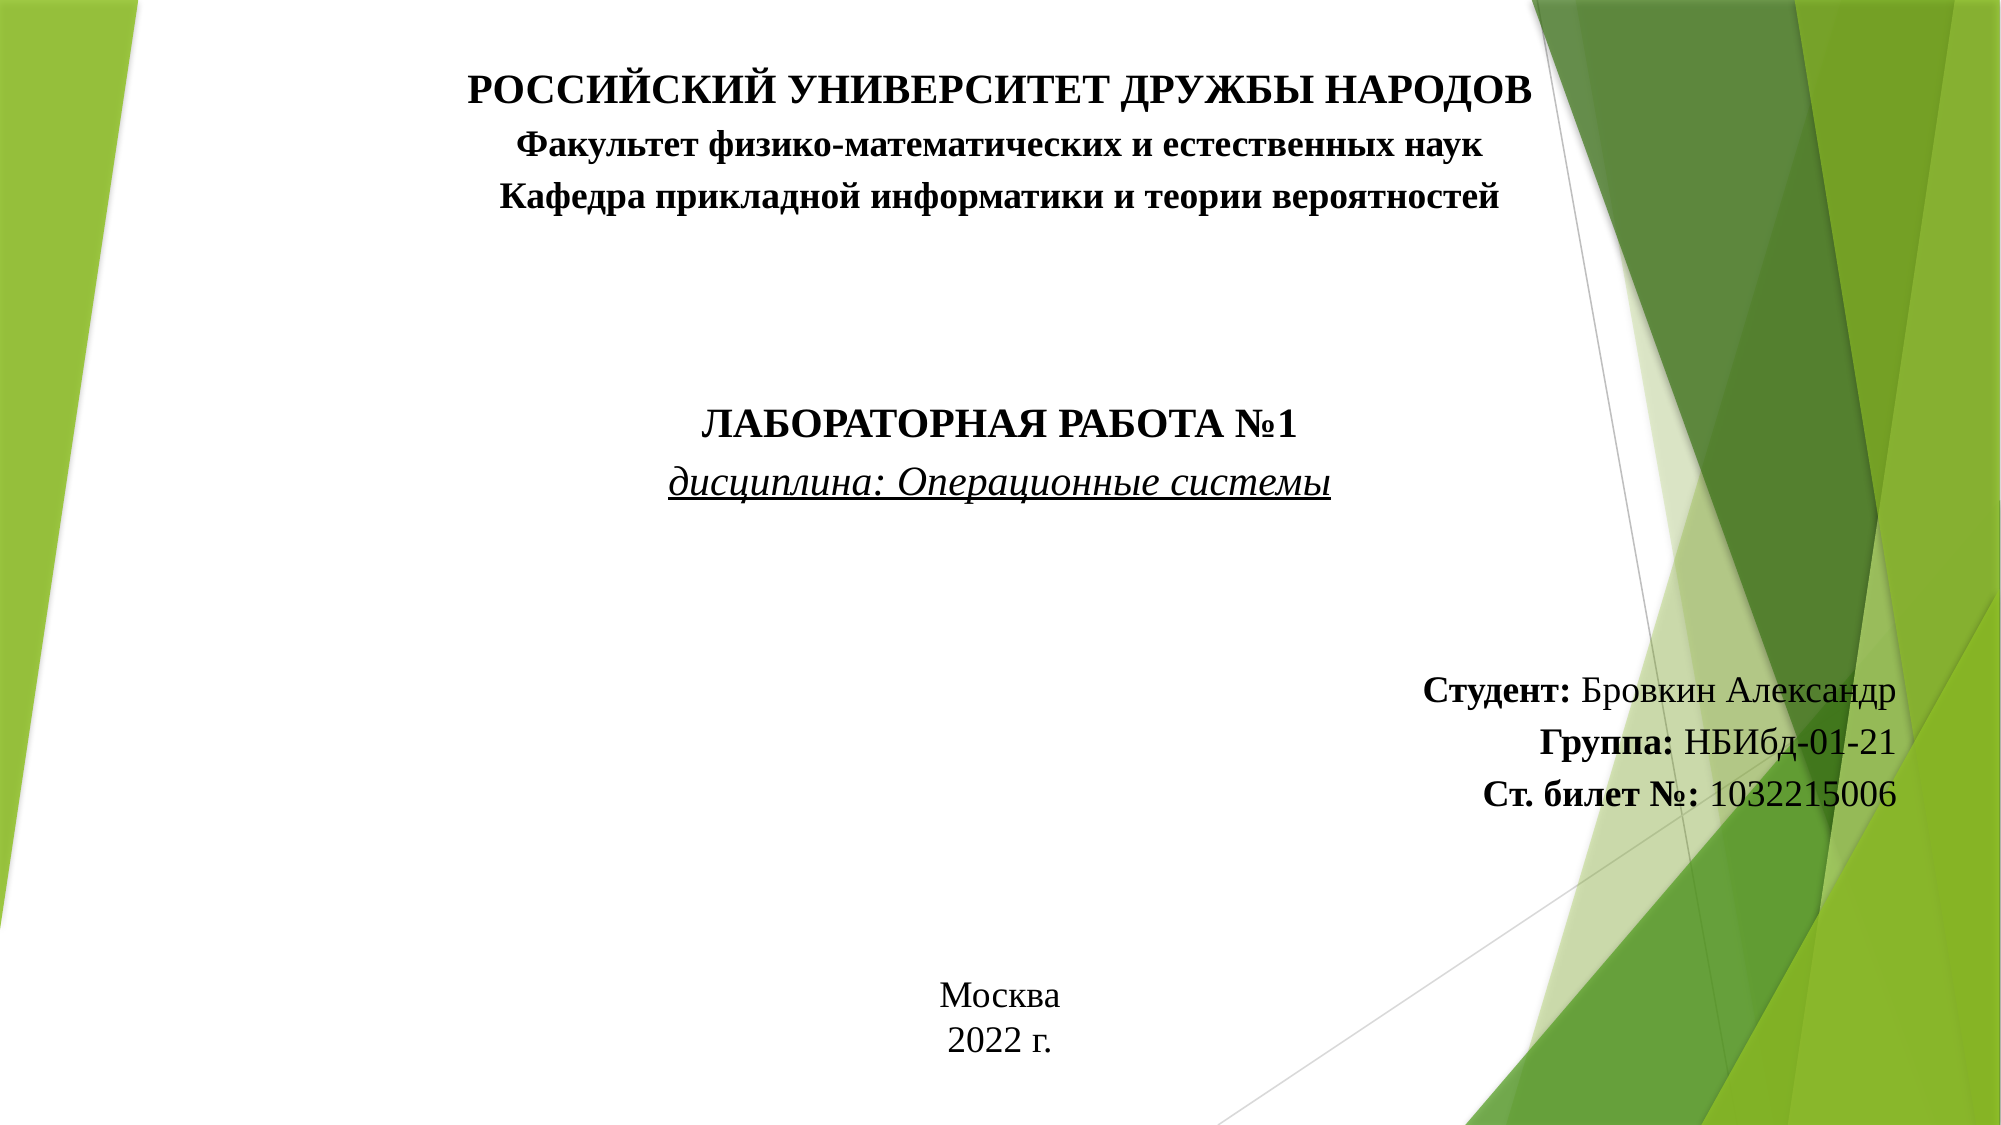

РОССИЙСКИЙ УНИВЕРСИТЕТ ДРУЖБЫ НАРОДОВ
Факультет физико-математических и естественных наук
Кафедра прикладной информатики и теории вероятностей

ЛАБОРАТОРНАЯ РАБОТА №1
дисциплина: Операционные системы

Студент: Бровкин Александр
Группа: НБИбд-01-21
Ст. билет №: 1032215006

Москва
2022 г.